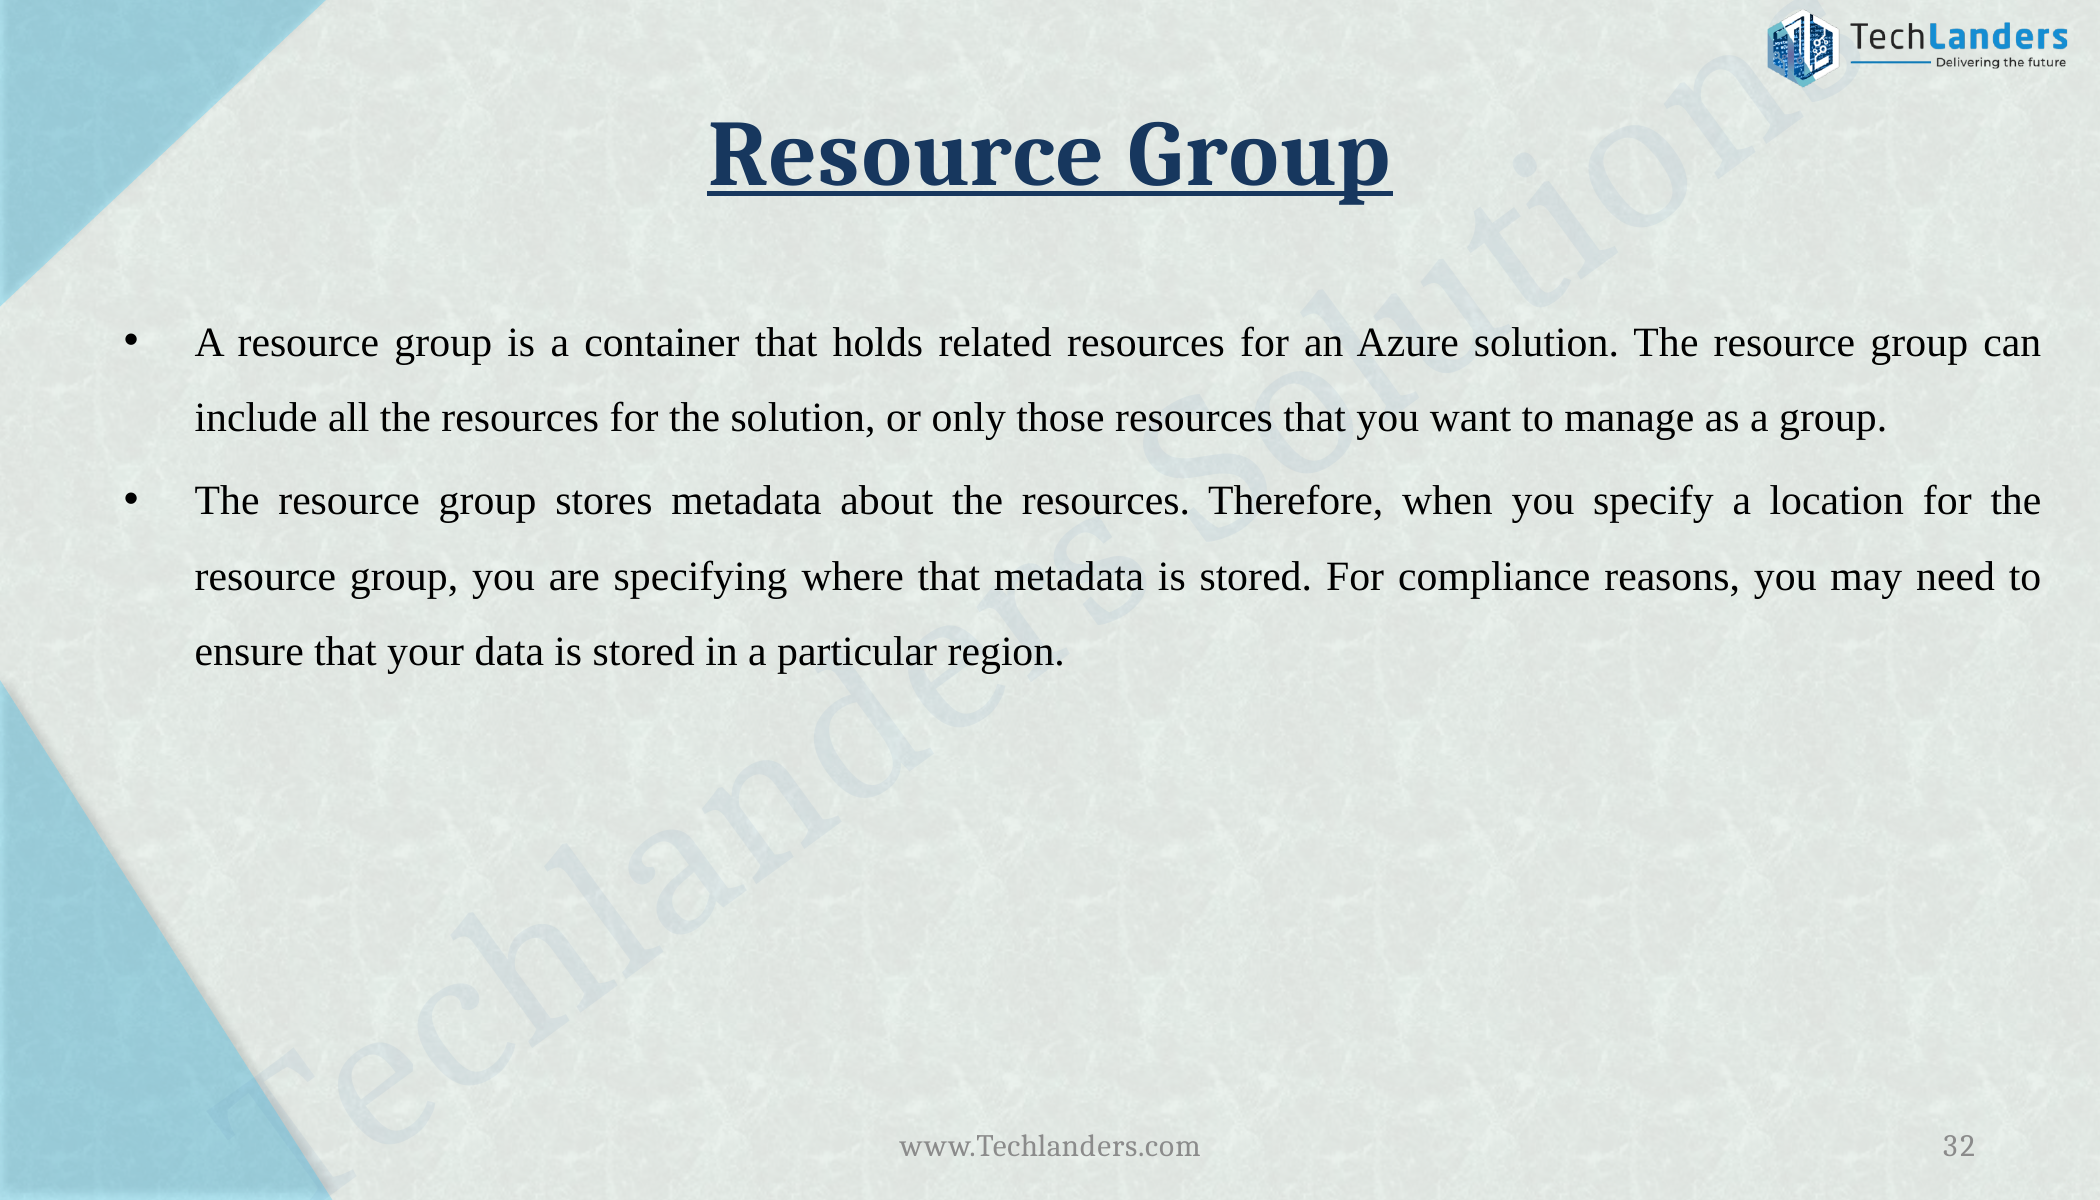

# Resource Group
A resource group is a container that holds related resources for an Azure solution. The resource group can include all the resources for the solution, or only those resources that you want to manage as a group.
The resource group stores metadata about the resources. Therefore, when you specify a location for the resource group, you are specifying where that metadata is stored. For compliance reasons, you may need to ensure that your data is stored in a particular region.

www.Techlanders.com
32